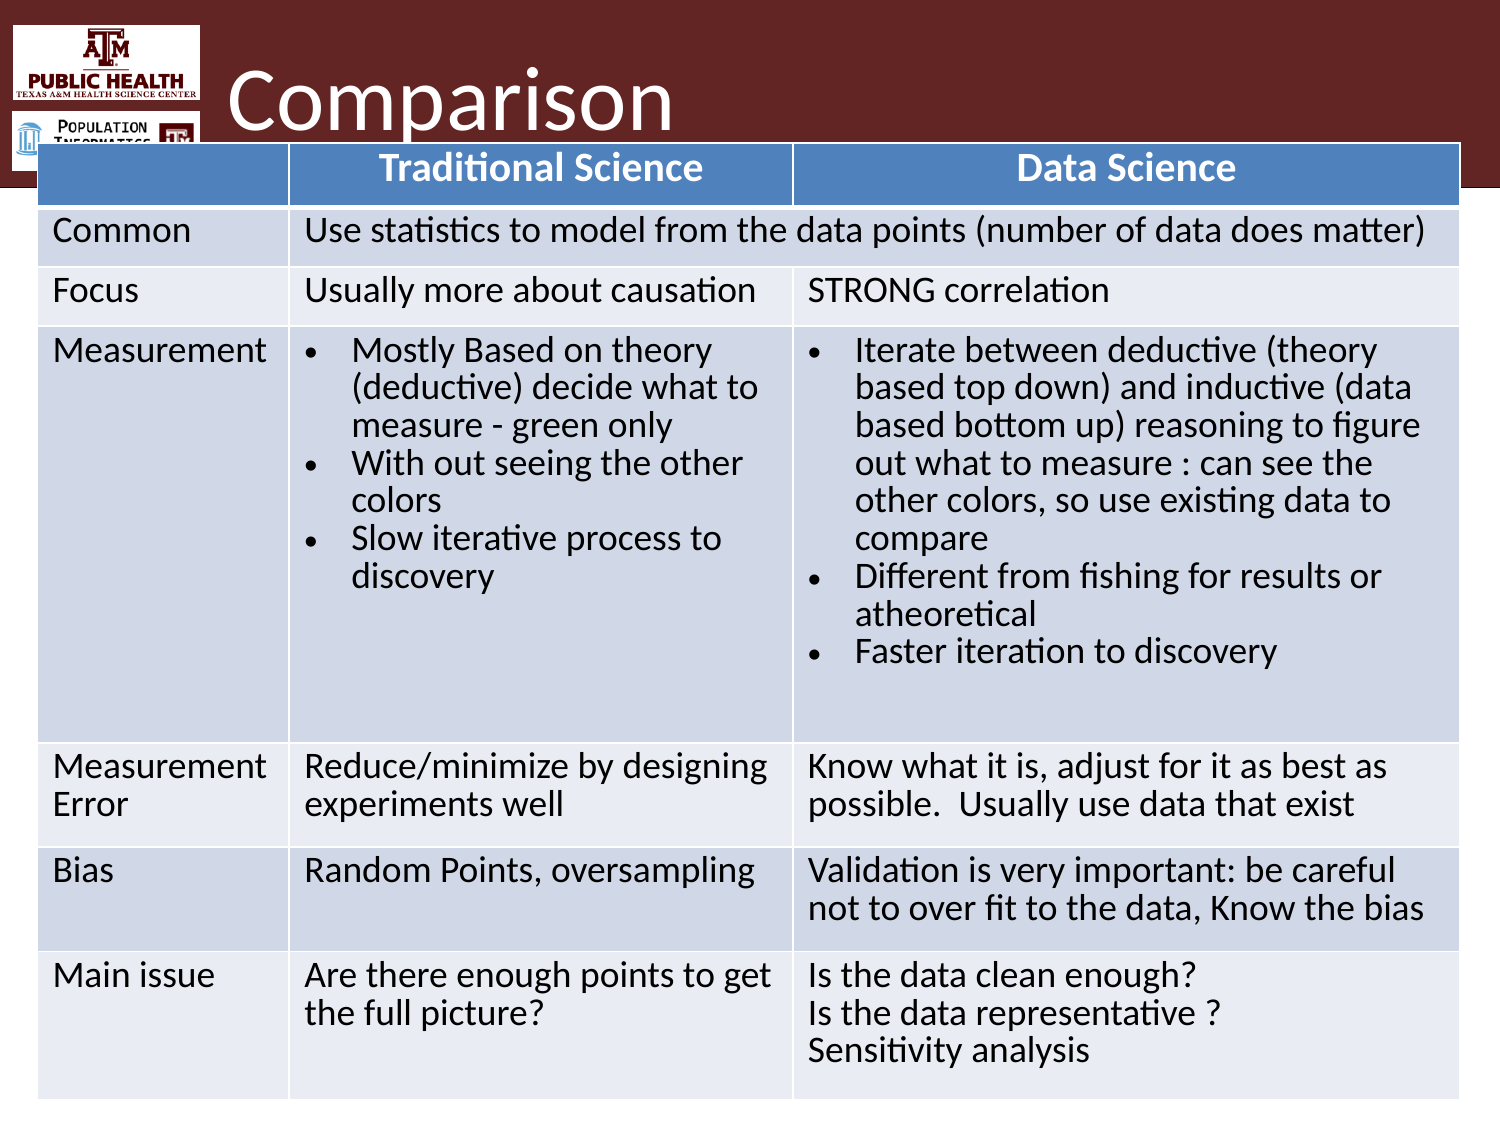

# Comparison
|  | Traditional Science | Data Science |
| --- | --- | --- |
| Common | Use statistics to model from the data points (number of data does matter) |  |
| Focus | Usually more about causation | STRONG correlation |
| Measurement | Mostly Based on theory (deductive) decide what to measure - green only With out seeing the other colors Slow iterative process to discovery | Iterate between deductive (theory based top down) and inductive (data based bottom up) reasoning to figure out what to measure : can see the other colors, so use existing data to compare Different from fishing for results or atheoretical Faster iteration to discovery |
| Measurement Error | Reduce/minimize by designing experiments well | Know what it is, adjust for it as best as possible. Usually use data that exist |
| Bias | Random Points, oversampling | Validation is very important: be careful not to over fit to the data, Know the bias |
| Main issue | Are there enough points to get the full picture? | Is the data clean enough? Is the data representative ? Sensitivity analysis |